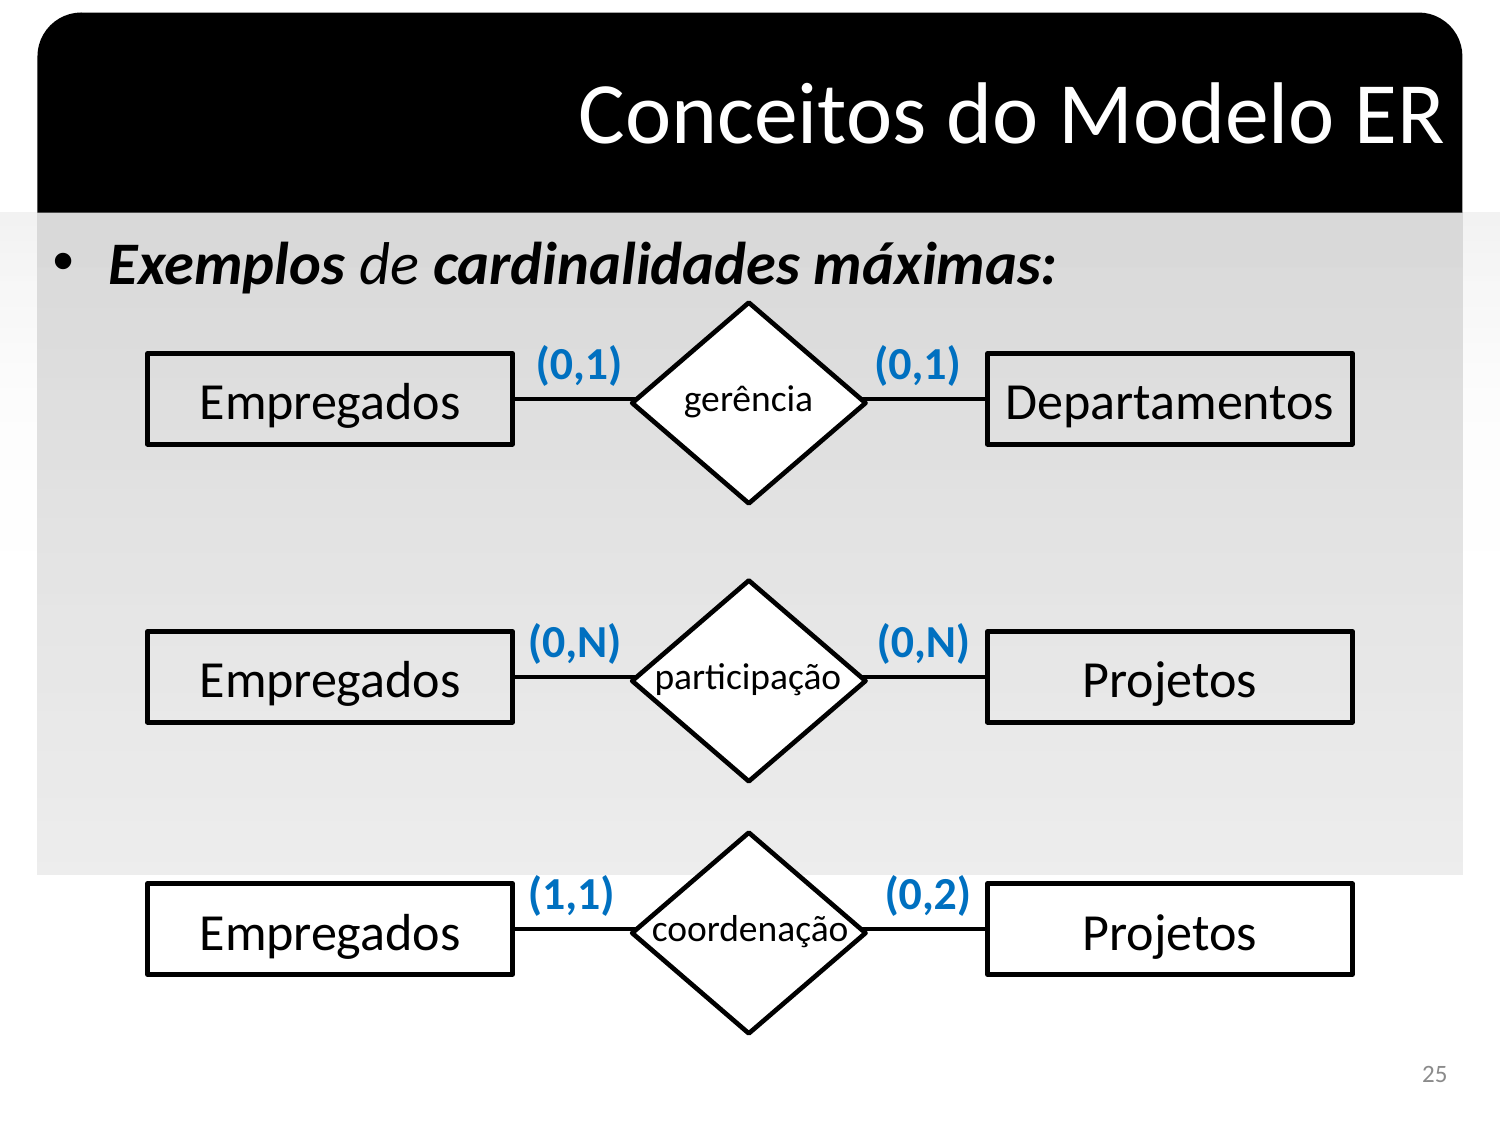

# Conceitos do Modelo ER
Exemplos de cardinalidades máximas:

(0,1)
(0,1)
Empregados
Departamentos
gerência

(0,N)
(0,N)
Empregados
Projetos
participação

(1,1)
(0,2)
Empregados
Projetos
coordenação
25